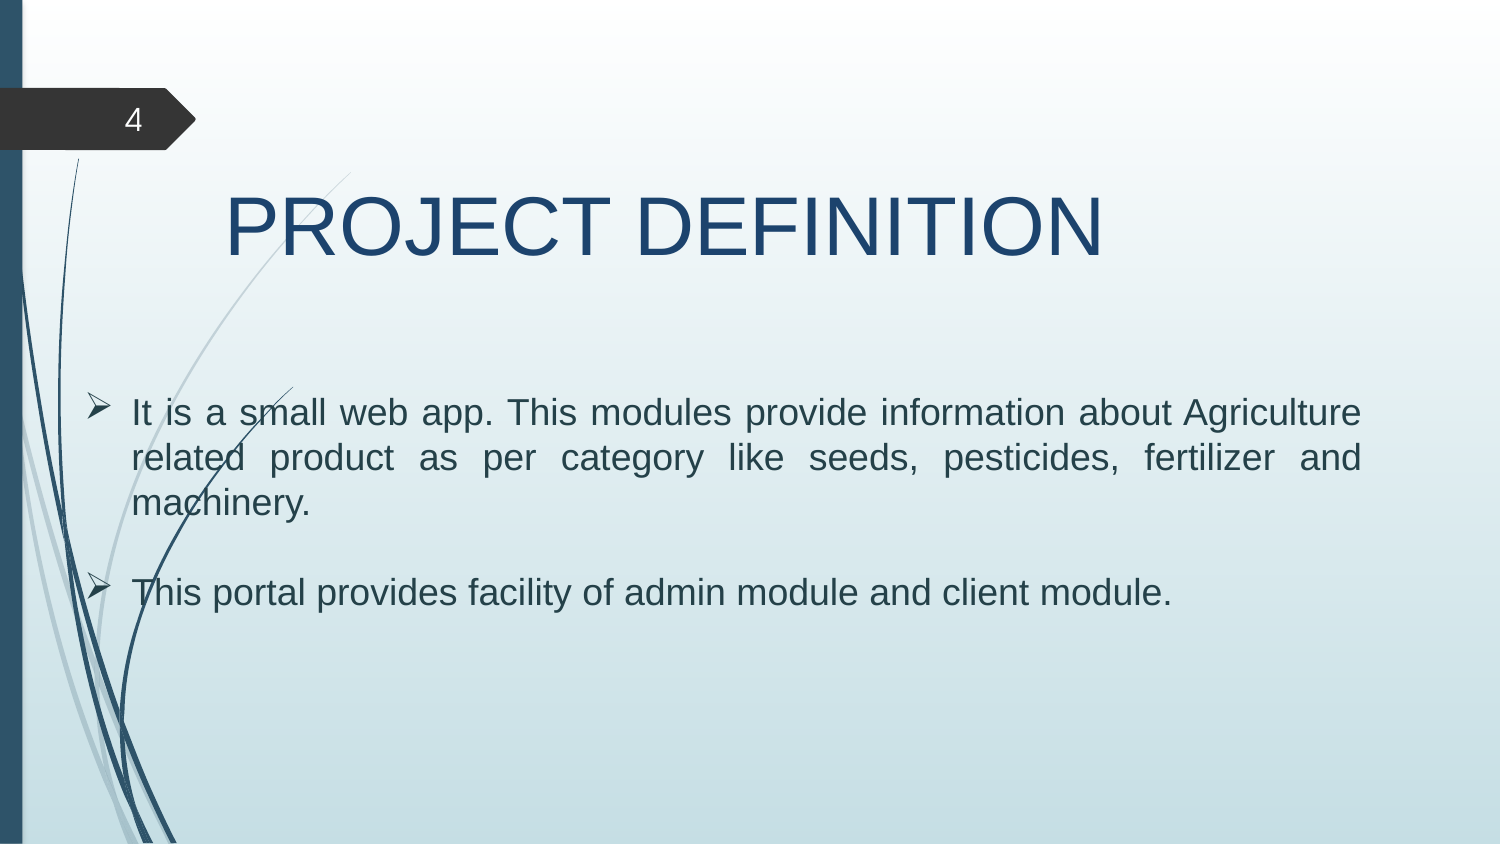

4
# PROJECT DEFINITION
It is a small web app. This modules provide information about Agriculture related product as per category like seeds, pesticides, fertilizer and machinery.

This portal provides facility of admin module and client module.